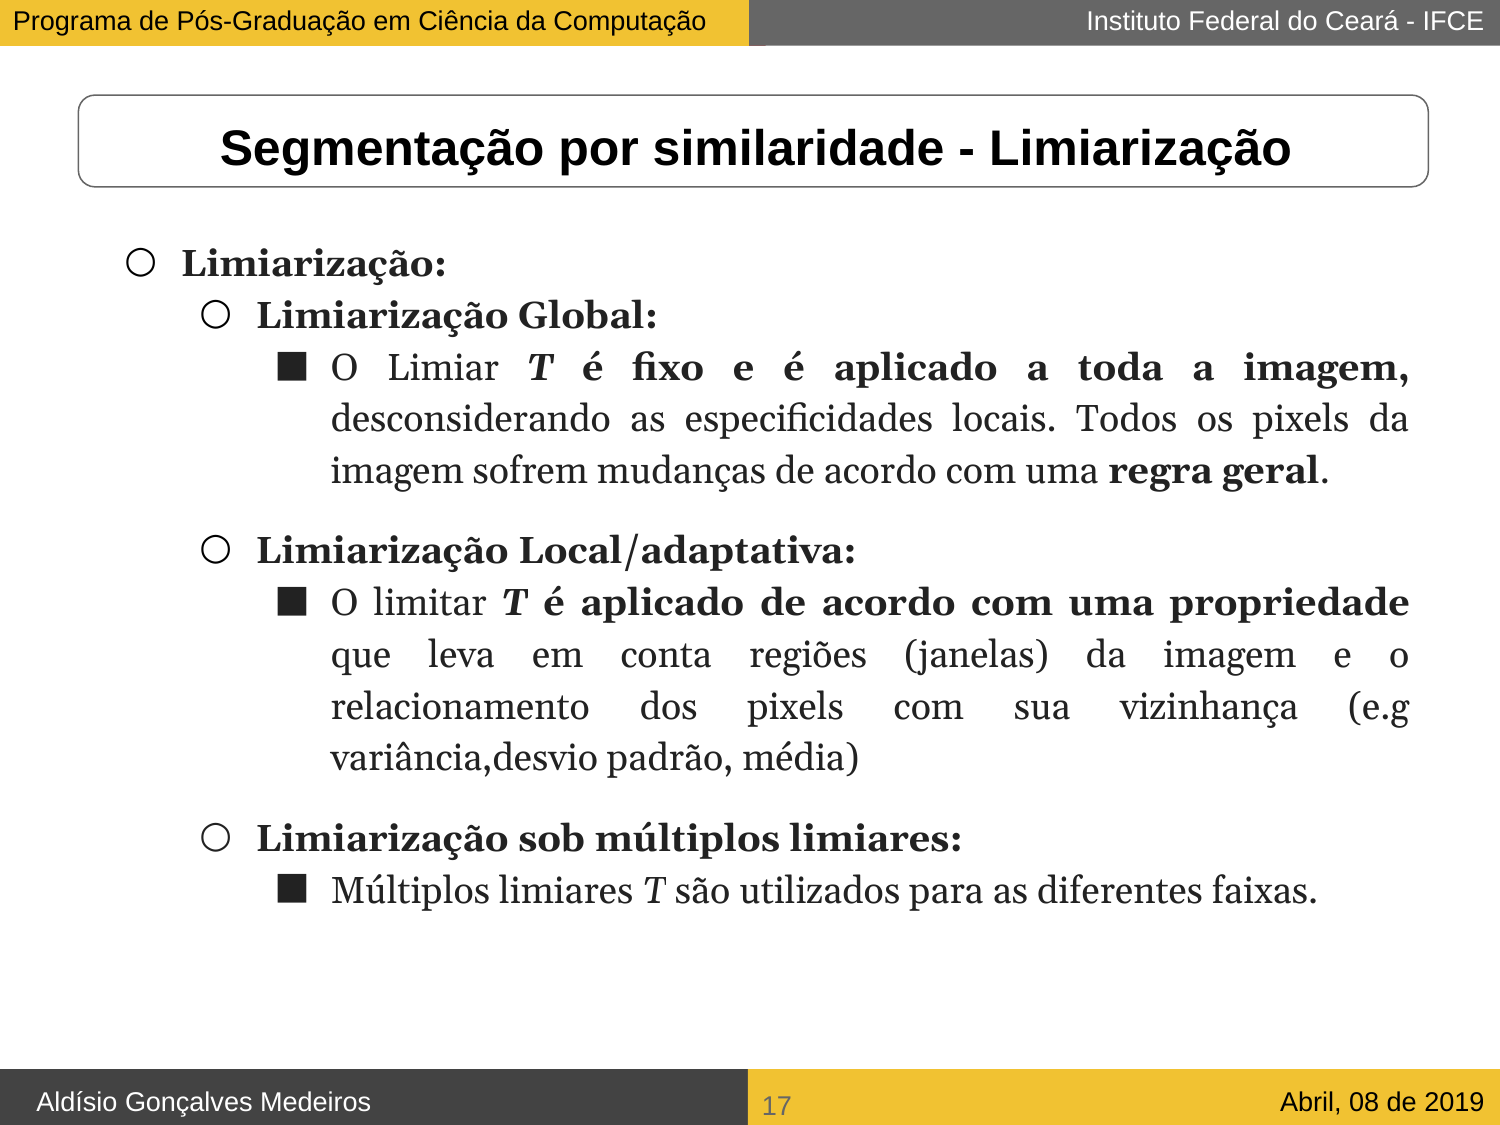

# Segmentação por similaridade - Limiarização
Limiarização:
Limiarização Global:
O Limiar T é fixo e é aplicado a toda a imagem, desconsiderando as especificidades locais. Todos os pixels da imagem sofrem mudanças de acordo com uma regra geral.

Limiarização Local/adaptativa:
O limitar T é aplicado de acordo com uma propriedade que leva em conta regiões (janelas) da imagem e o relacionamento dos pixels com sua vizinhança (e.g variância,desvio padrão, média)

Limiarização sob múltiplos limiares:
Múltiplos limiares T são utilizados para as diferentes faixas.

17